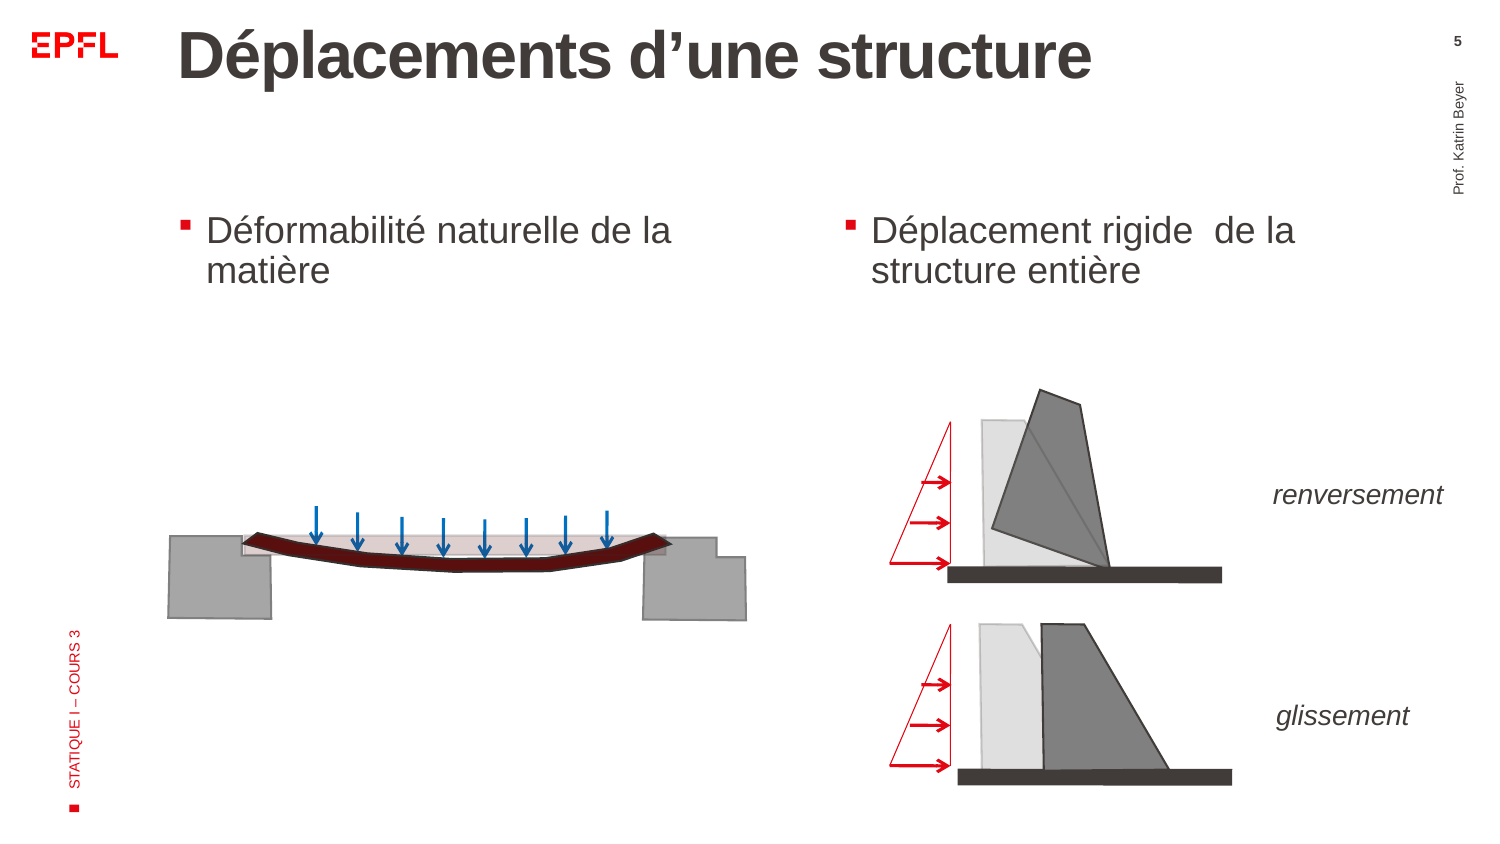

# Déplacements d’une structure
5
Déformabilité naturelle de la matière

Déplacement rigide  de la structure entière

Prof. Katrin Beyer

STATIQUE I – COURS 3
renversement

glissement